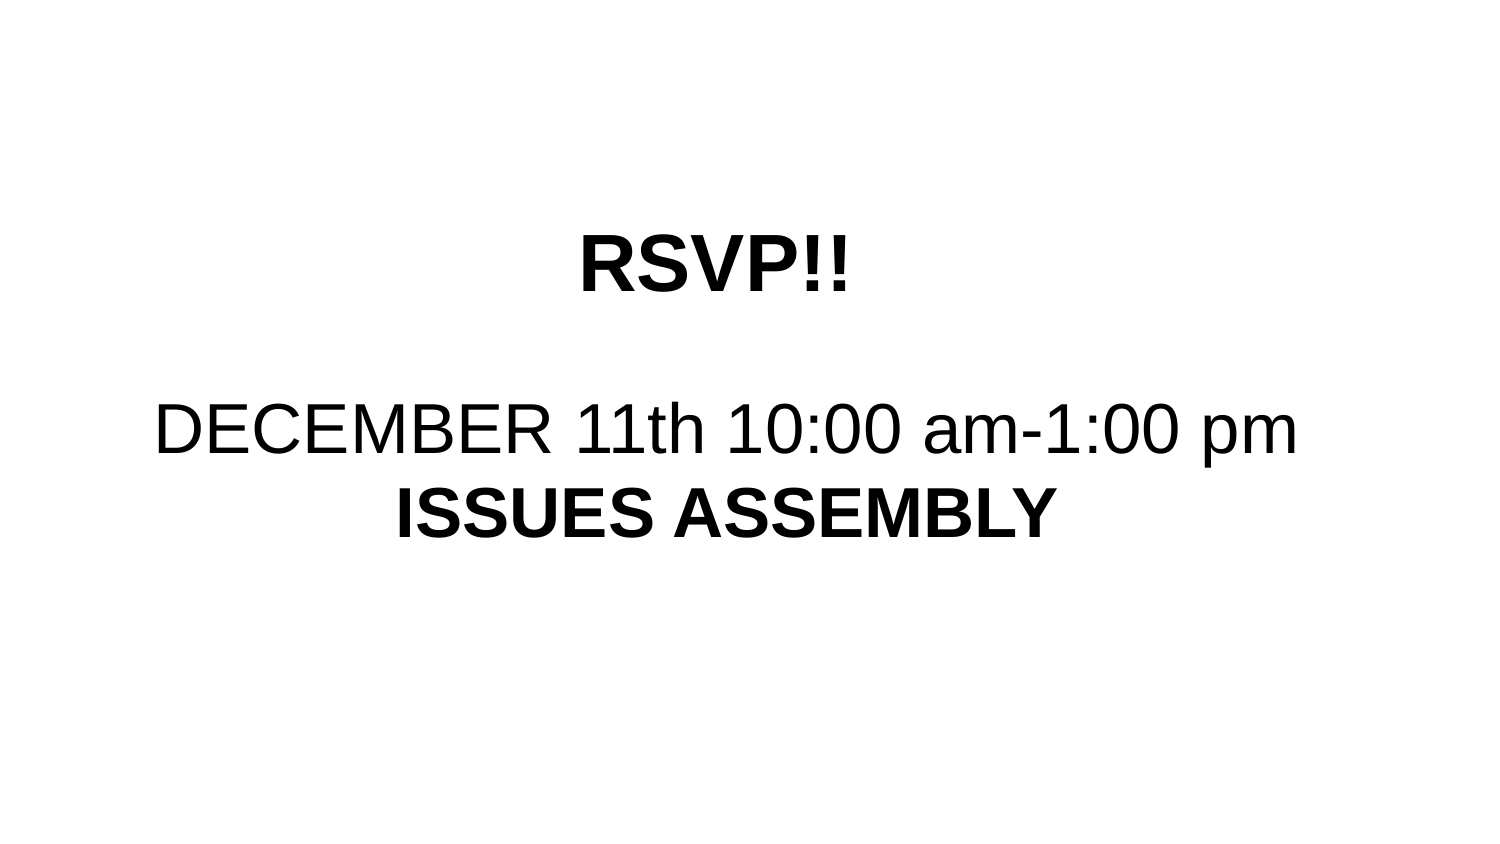

RSVP!!
DECEMBER 11th 10:00 am-1:00 pm
ISSUES ASSEMBLY

#